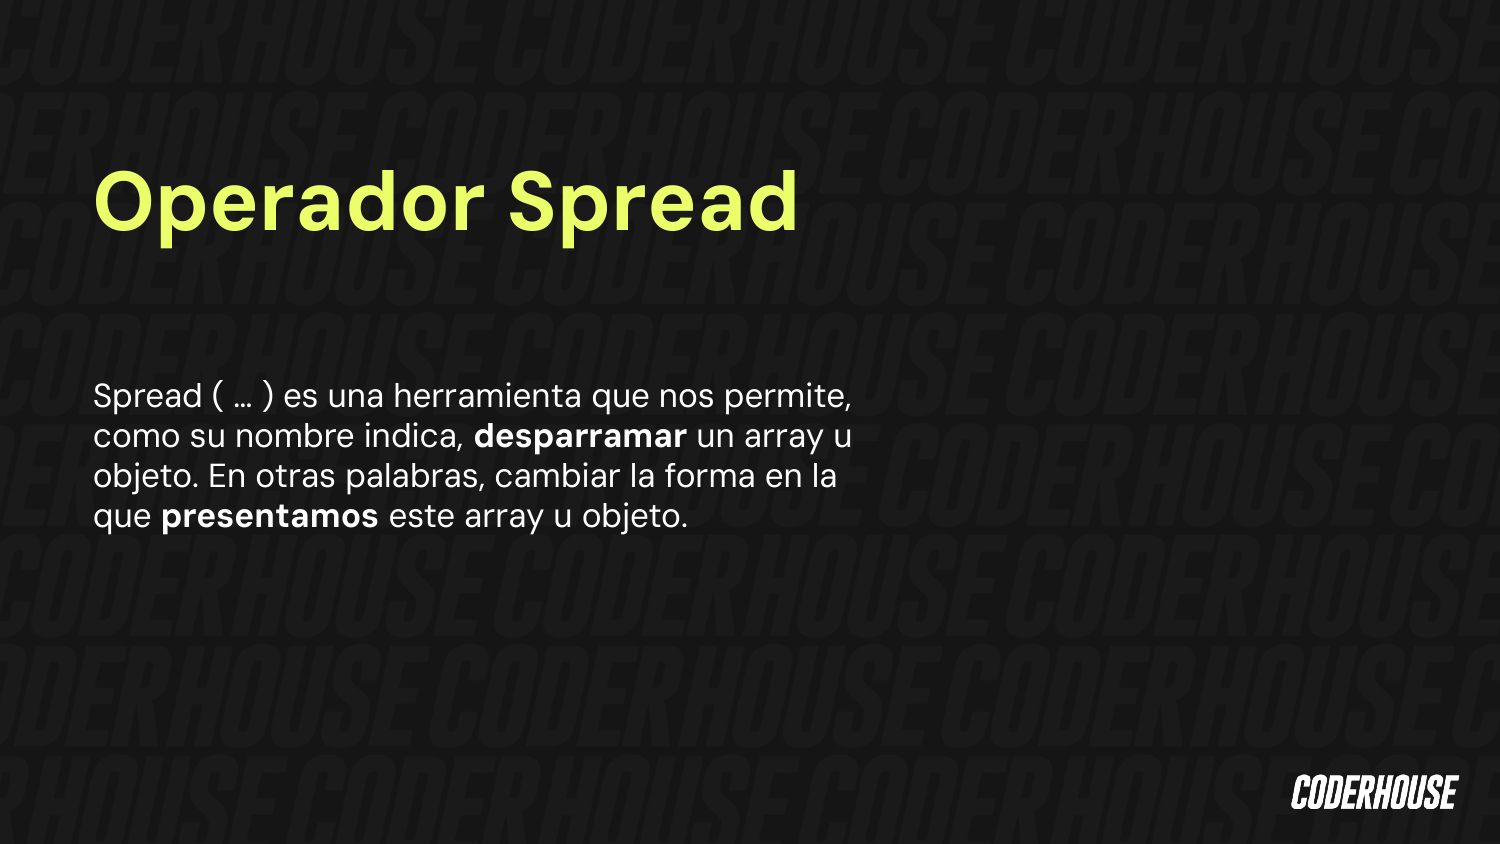

Operador Spread

Spread ( … ) es una herramienta que nos permite, como su nombre indica, desparramar un array u objeto. En otras palabras, cambiar la forma en la que presentamos este array u objeto.